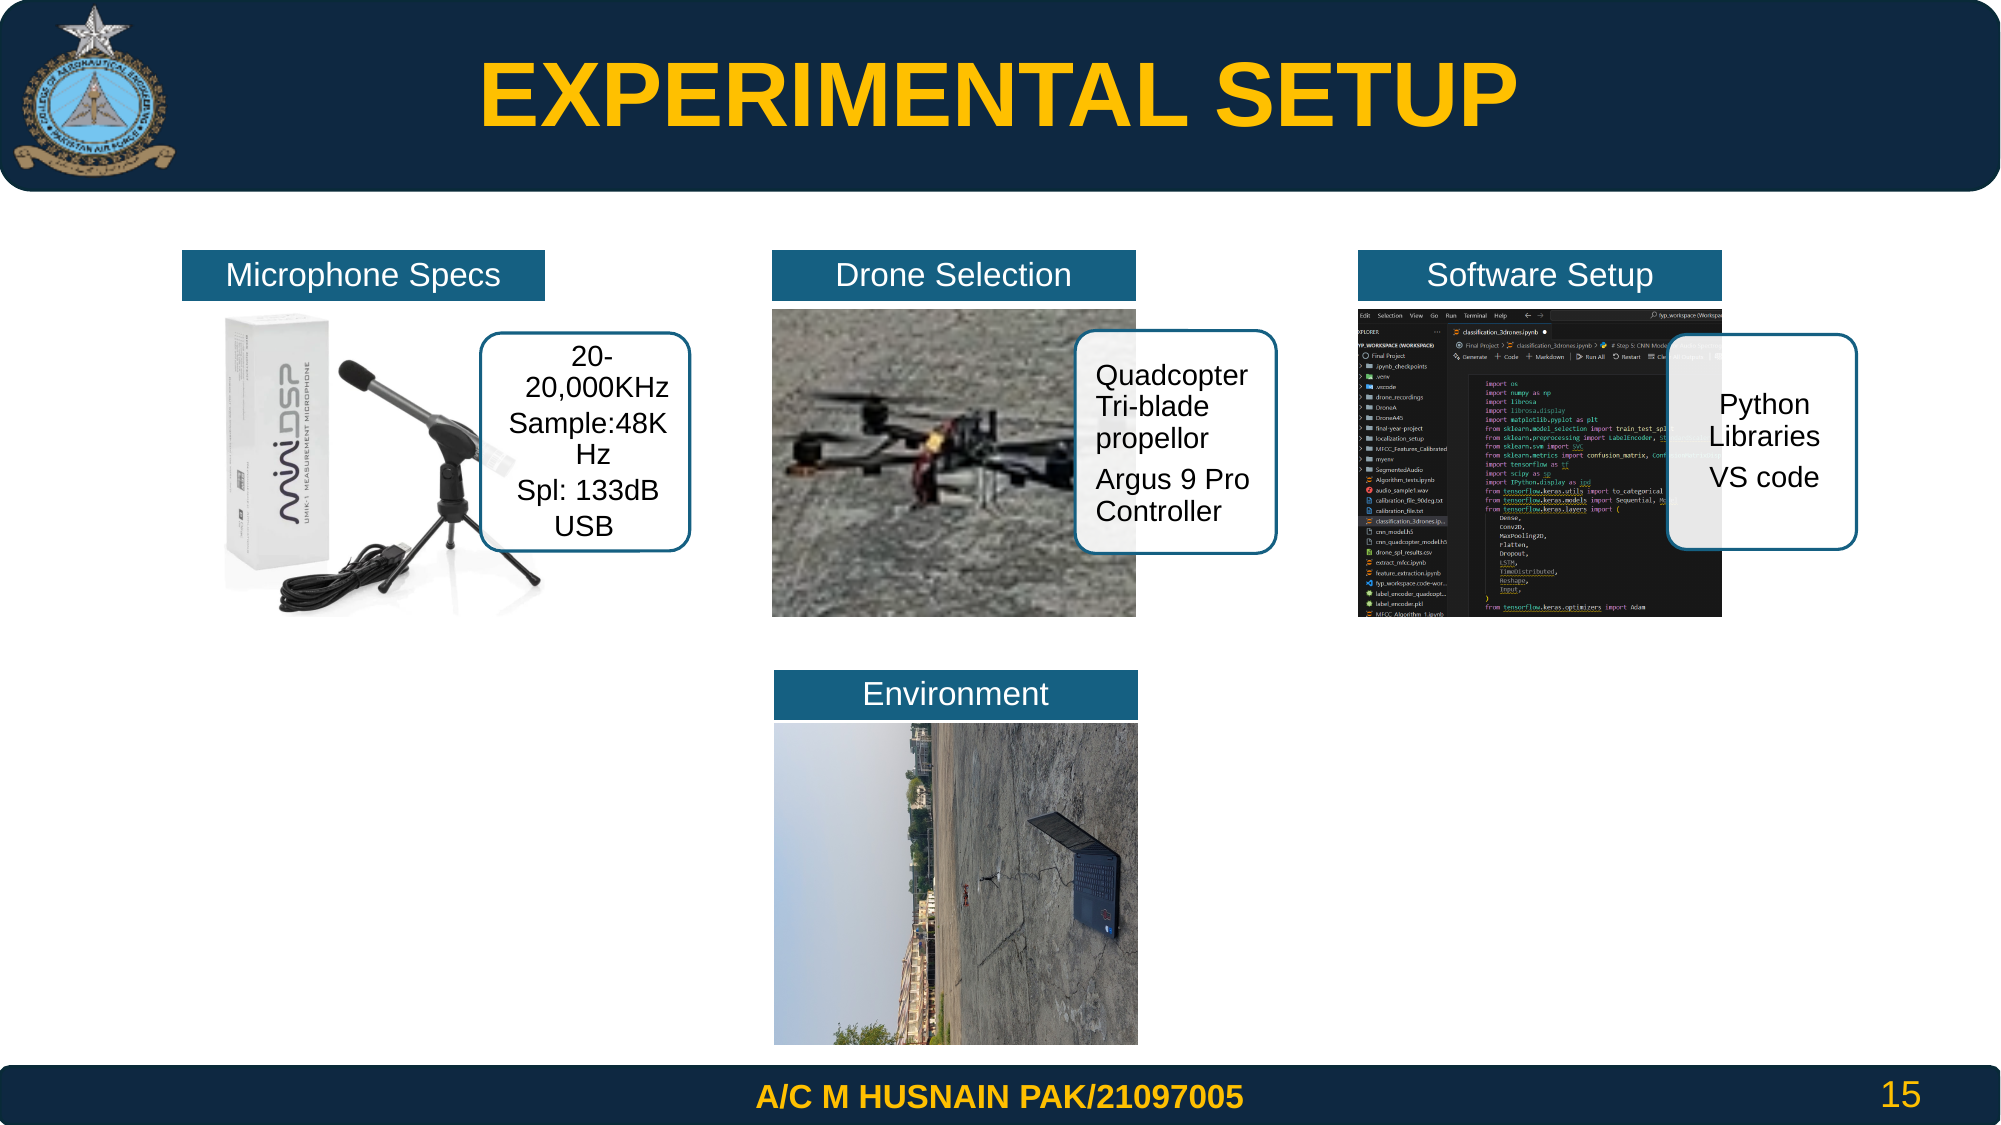

EXPERIMENTAL SETUP
 20-20,000KHz
Sample:48KHz
Spl: 133dB
USB
Microphone Specs

Quadcopter
Tri-blade propellor
Argus 9 Pro Controller

Drone Selection
Python Libraries
VS code
Software Setup
Environment